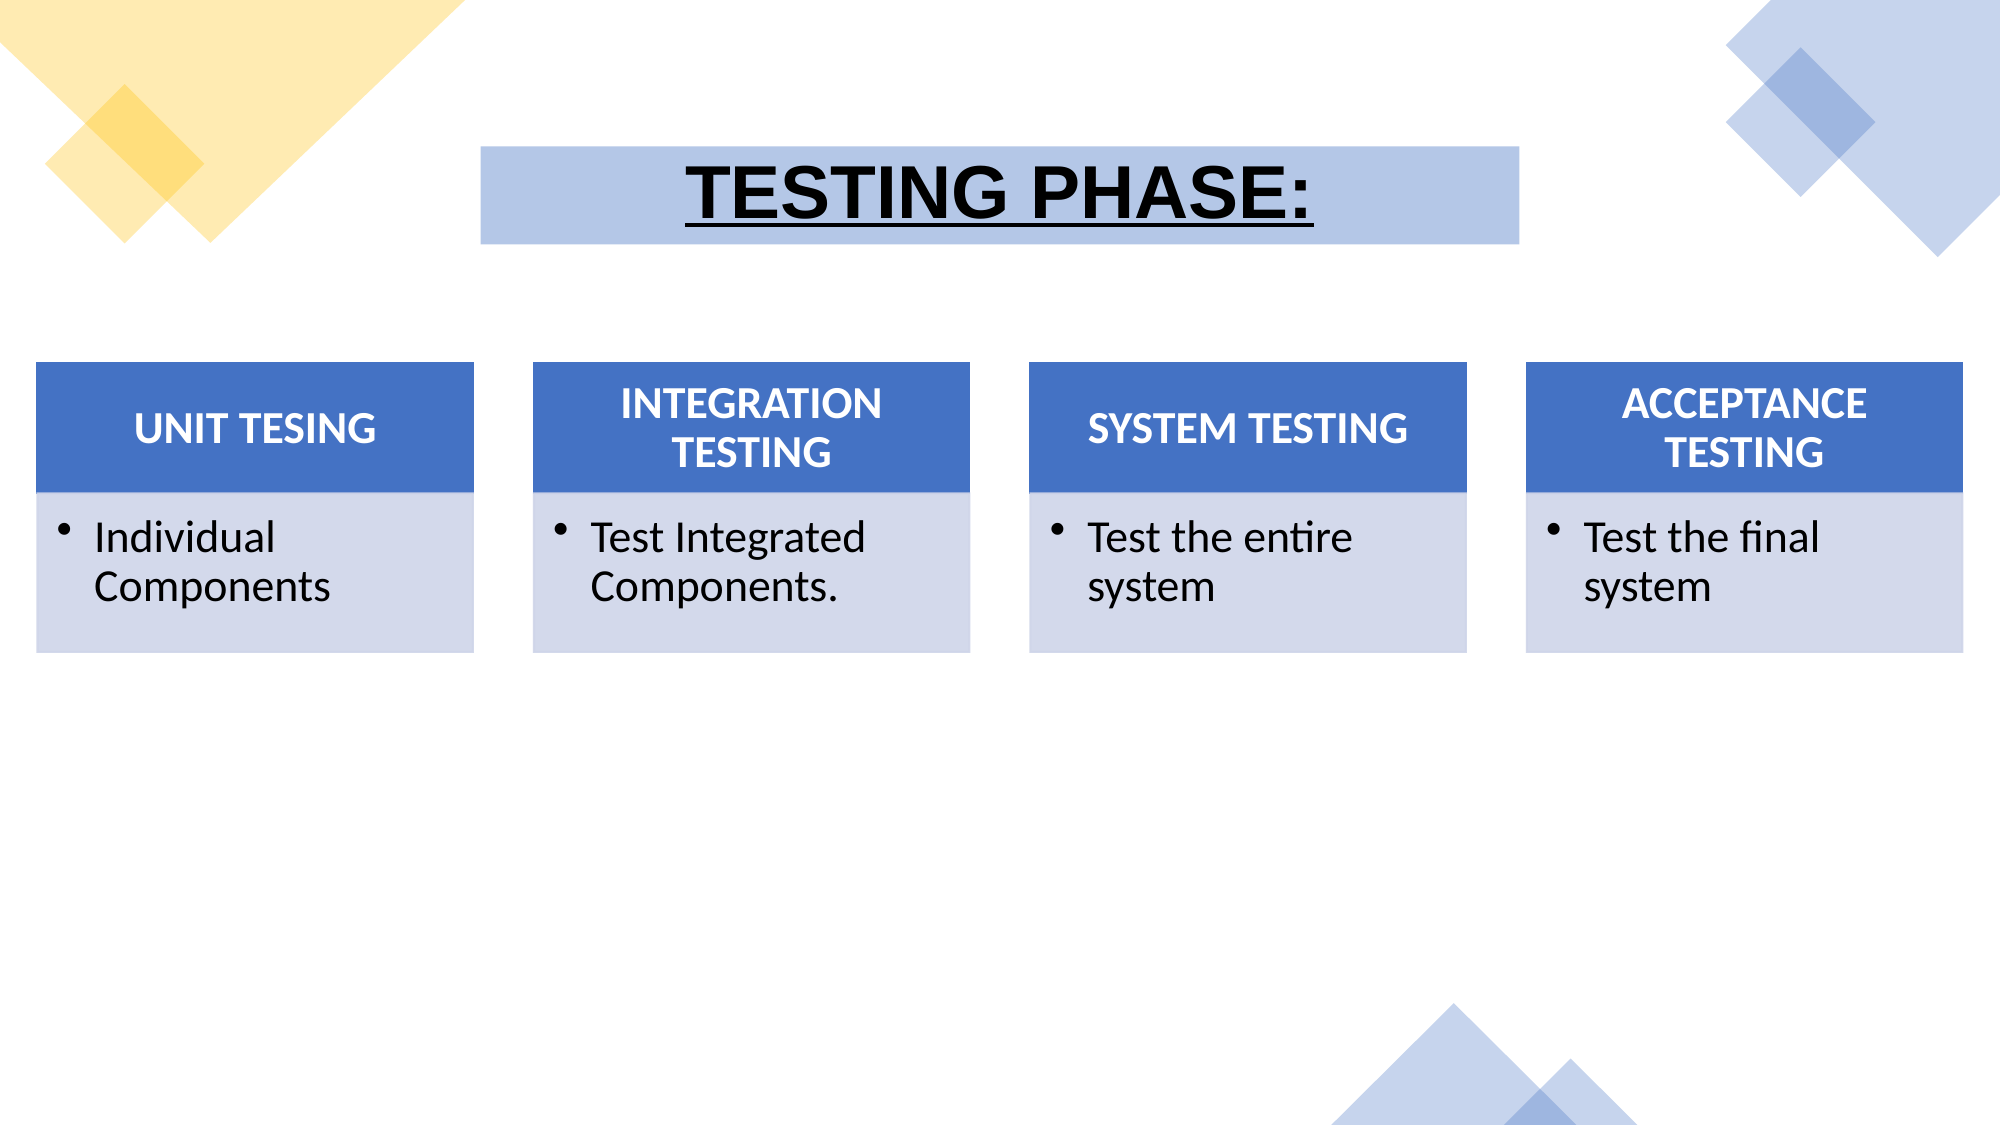

# TESTING PHASE:
UNIT TESING
Individual Components
INTEGRATION TESTING
Test Integrated Components.
SYSTEM TESTING
Test the entire system
ACCEPTANCE TESTING
Test the final system